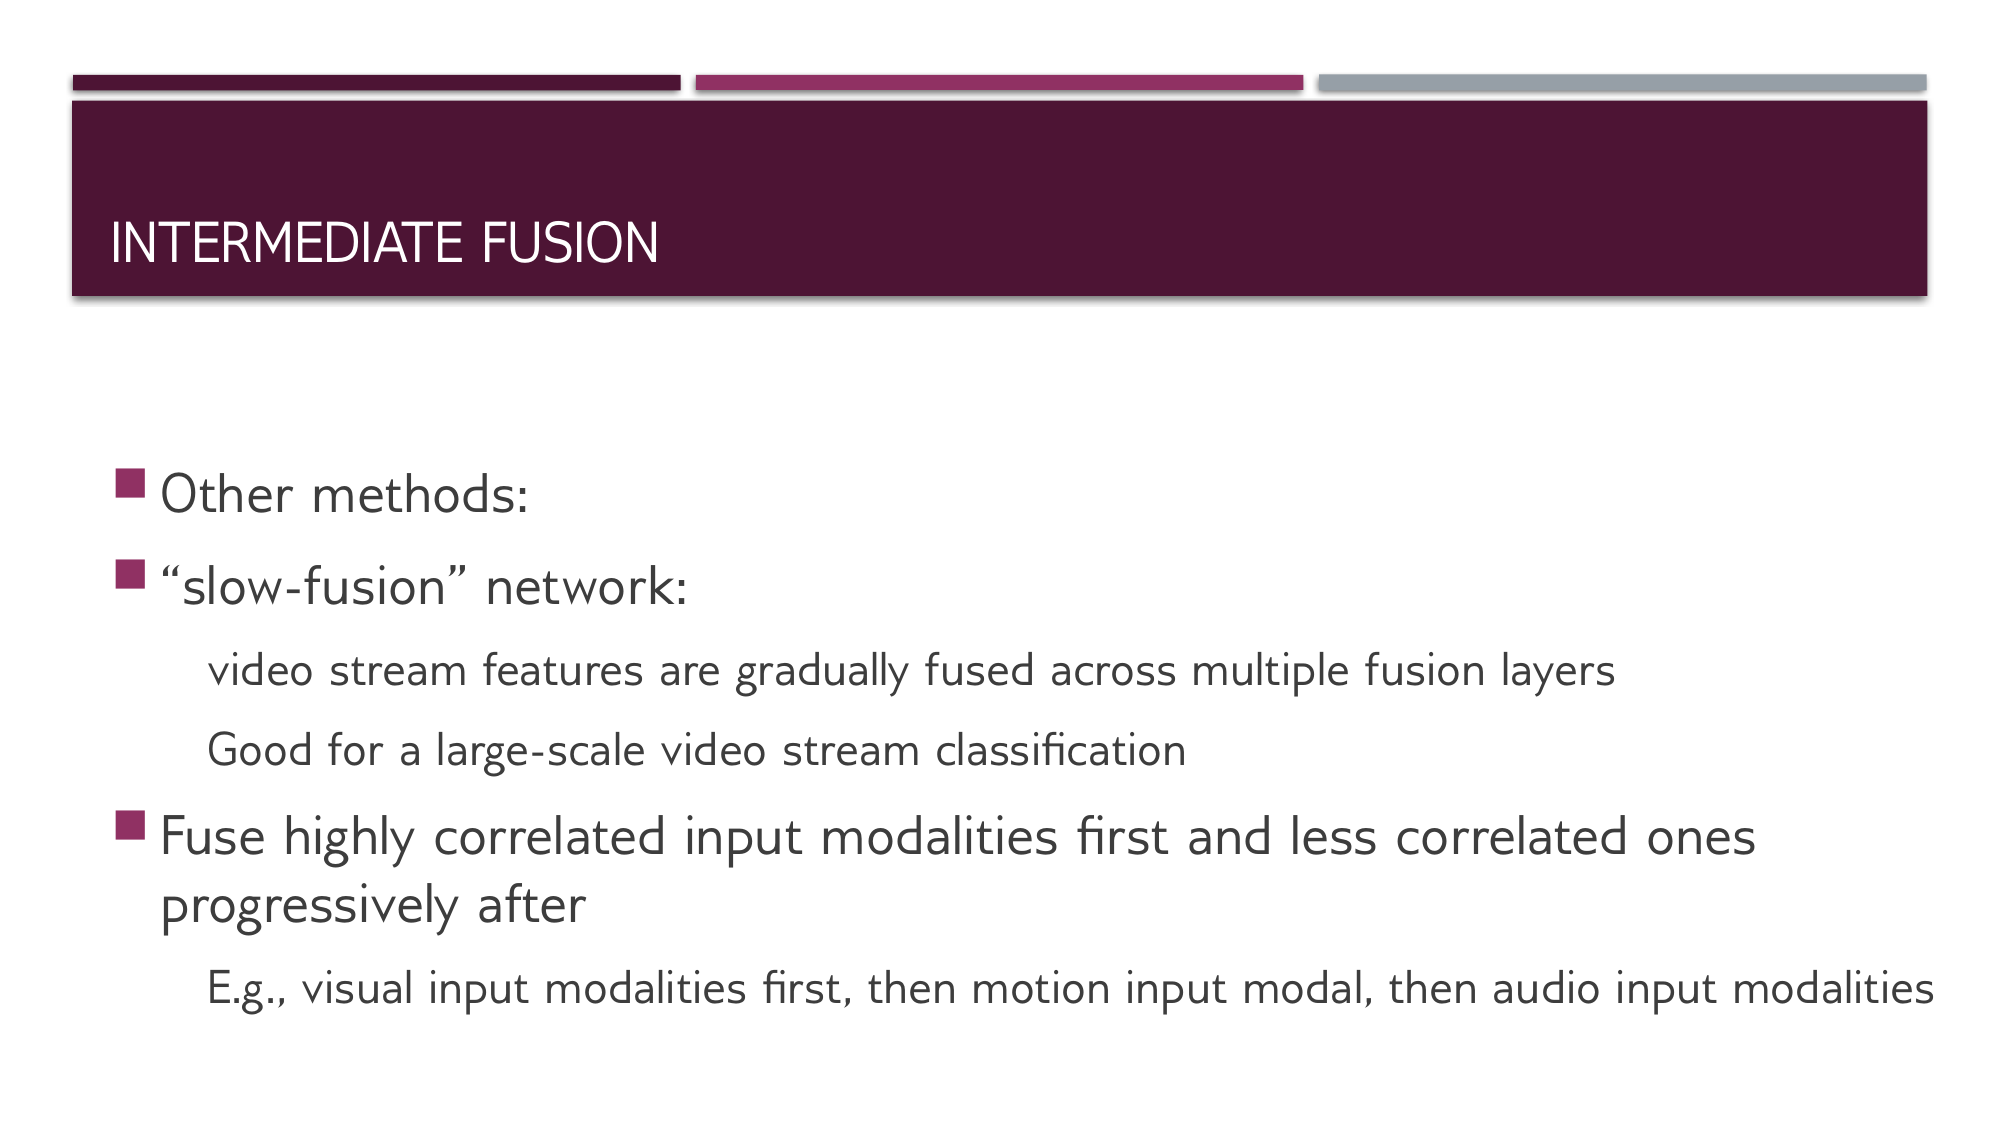

# Intermediate fusion

Other methods:
“slow-fusion” network:
video stream features are gradually fused across multiple fusion layers
Good for a large-scale video stream classification
Fuse highly correlated input modalities first and less correlated ones progressively after
E.g., visual input modalities first, then motion input modal, then audio input modalities